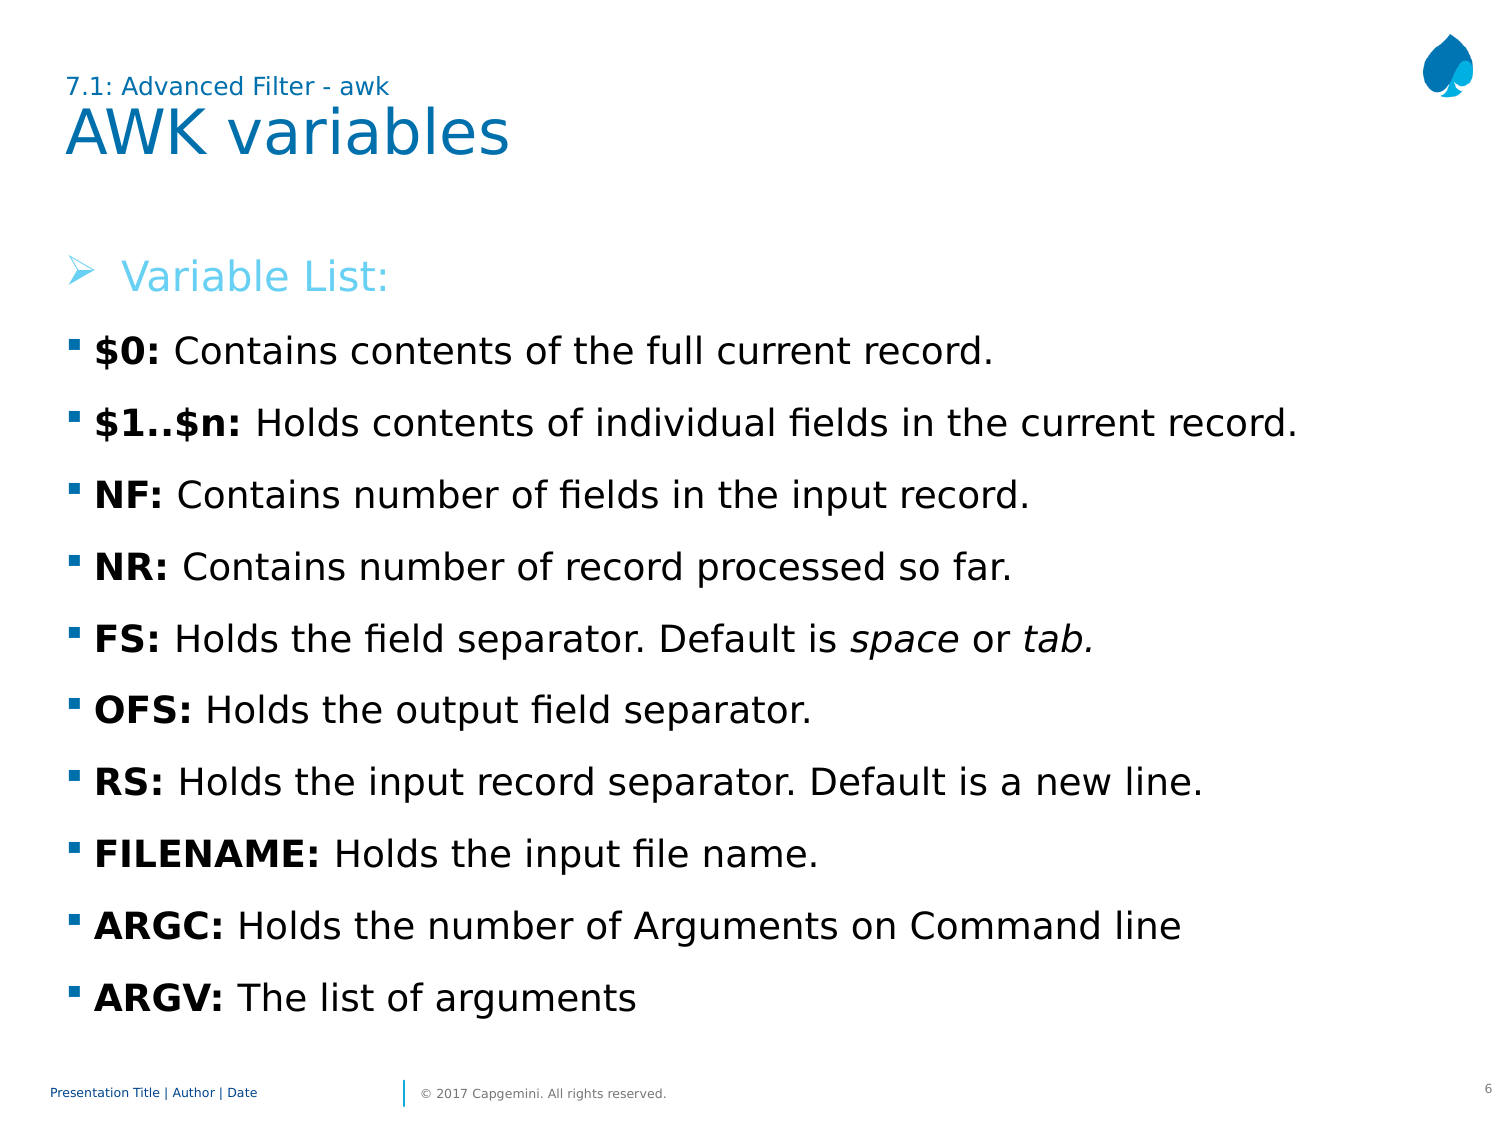

# 7.1: Advanced Filter - awk AWK variables
Variable List:
$0: Contains contents of the full current record.
$1..$n: Holds contents of individual fields in the current record.
NF: Contains number of fields in the input record.
NR: Contains number of record processed so far.
FS: Holds the field separator. Default is space or tab.
OFS: Holds the output field separator.
RS: Holds the input record separator. Default is a new line.
FILENAME: Holds the input file name.
ARGC: Holds the number of Arguments on Command line
ARGV: The list of arguments